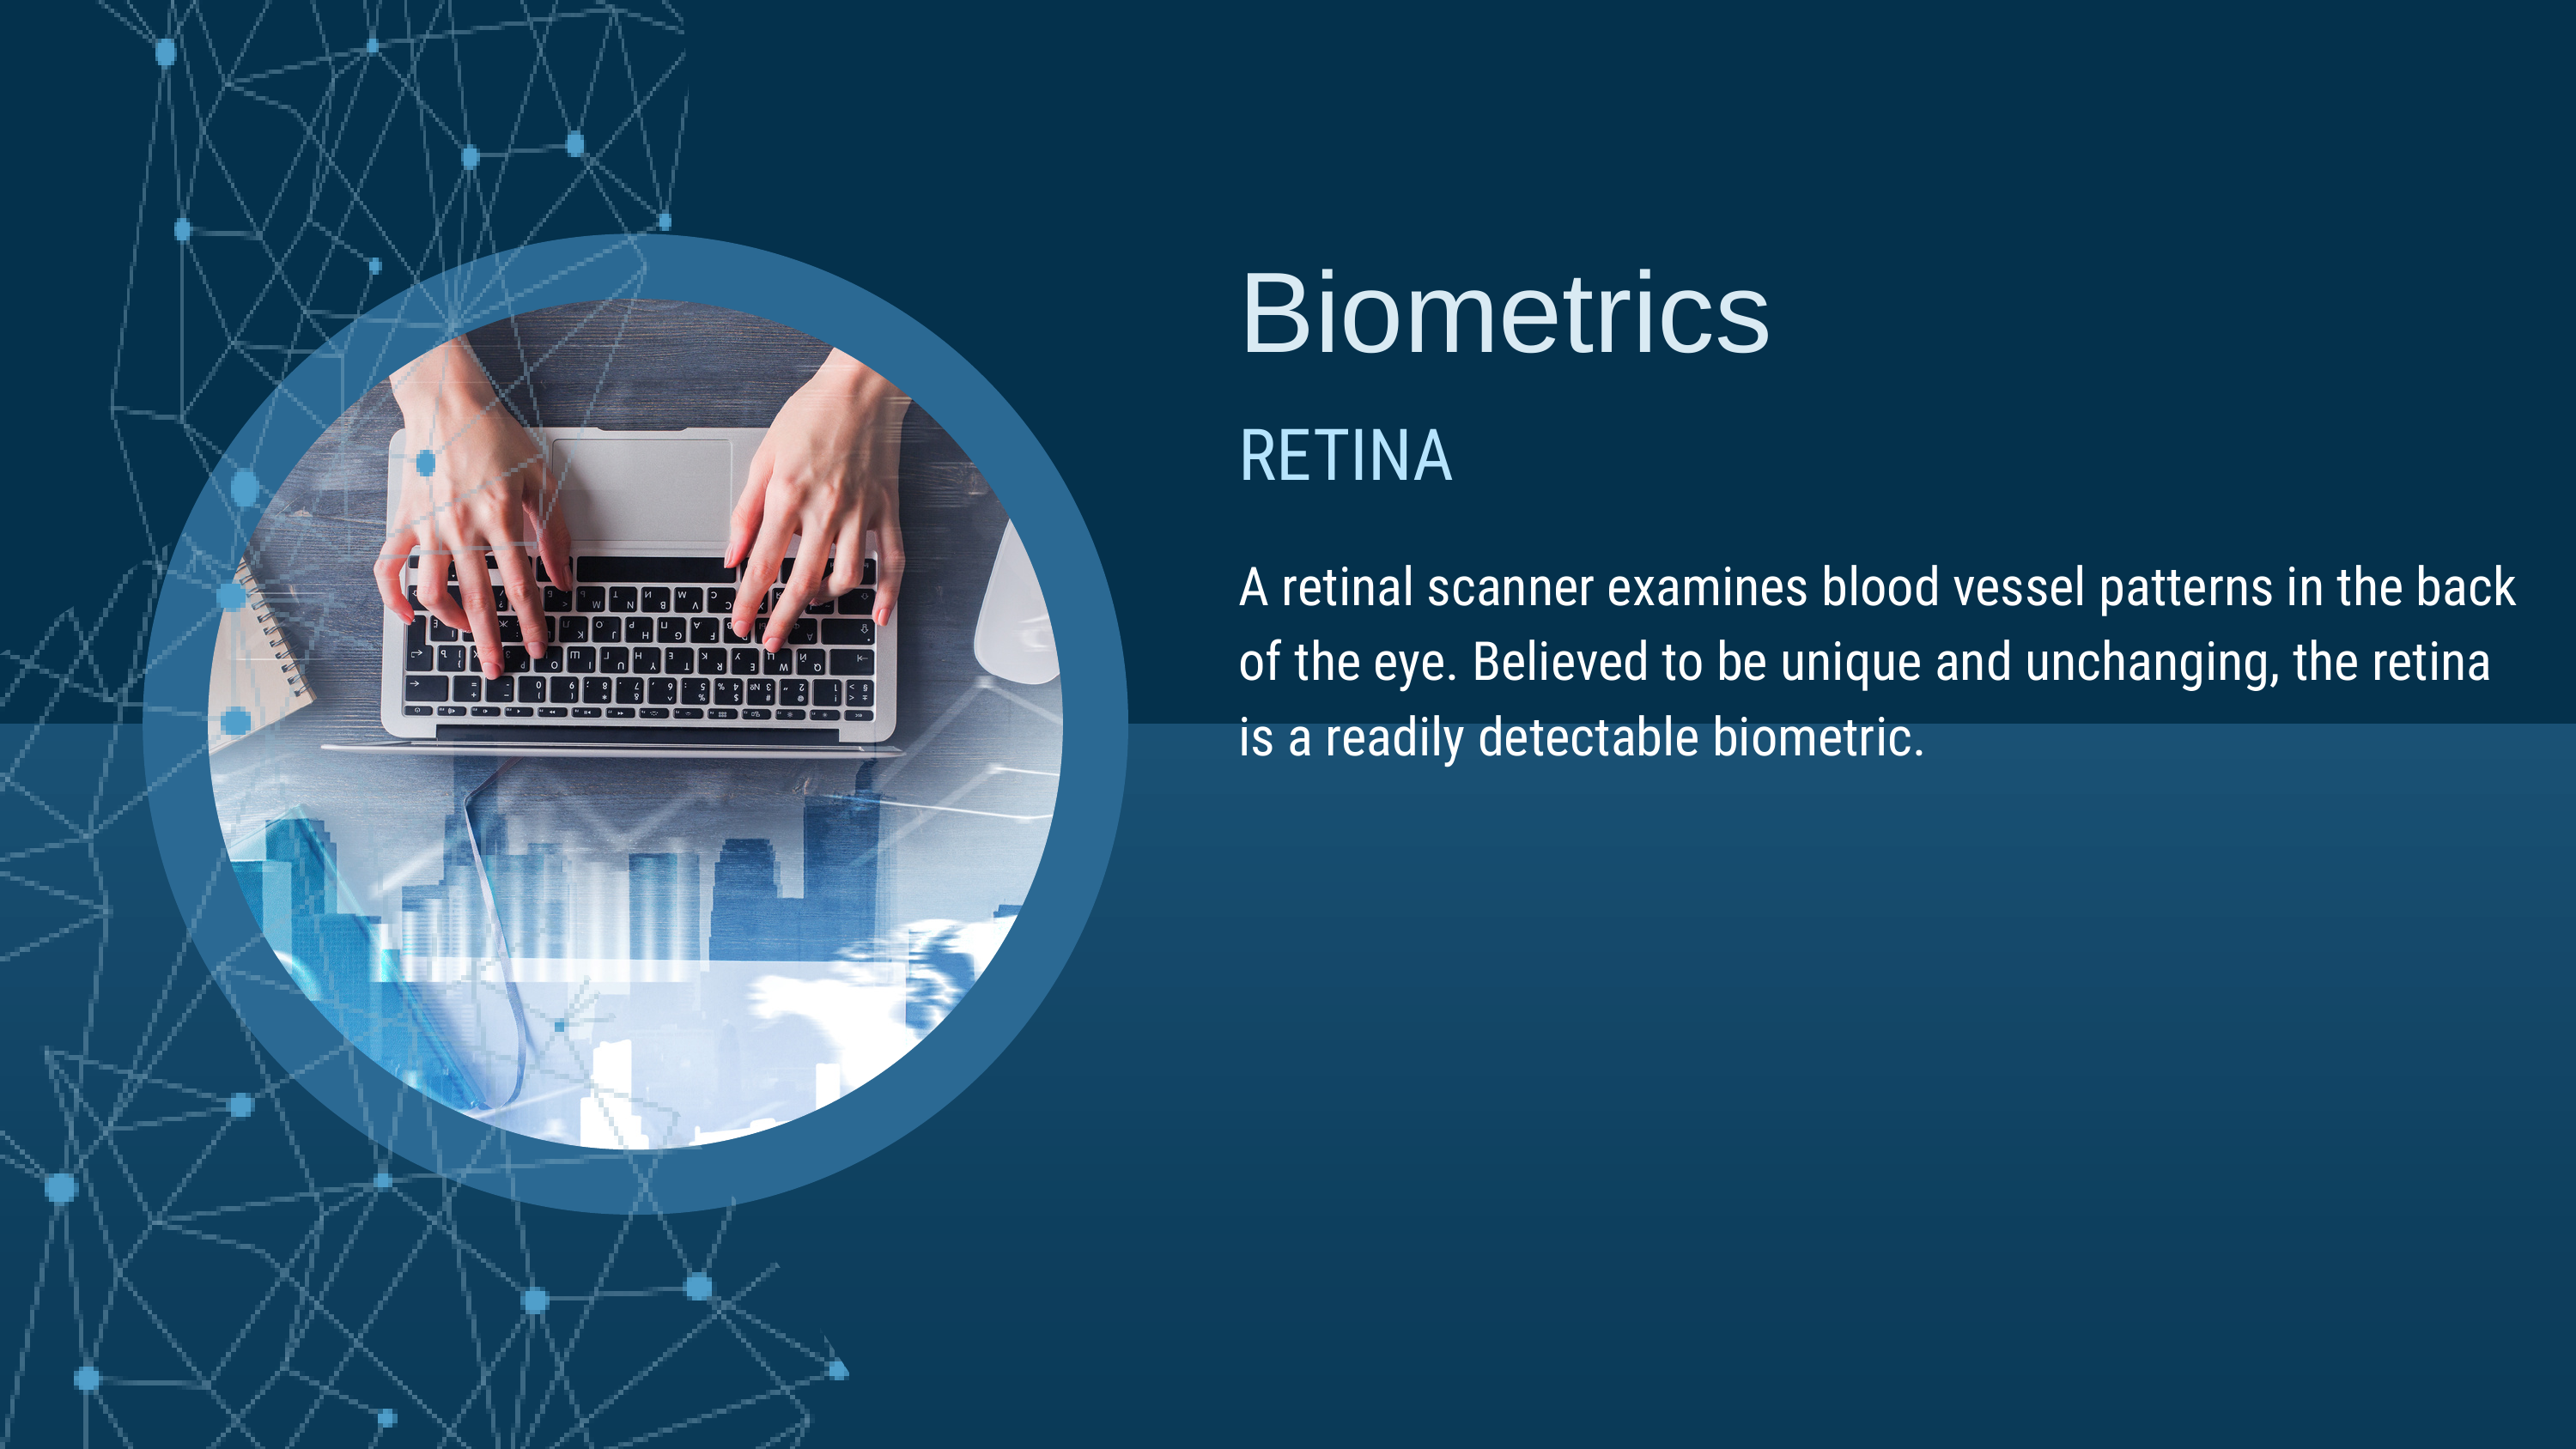

Biometrics

RETINA
A retinal scanner examines blood vessel patterns in the back of the eye. Believed to be unique and unchanging, the retina is a readily detectable biometric.